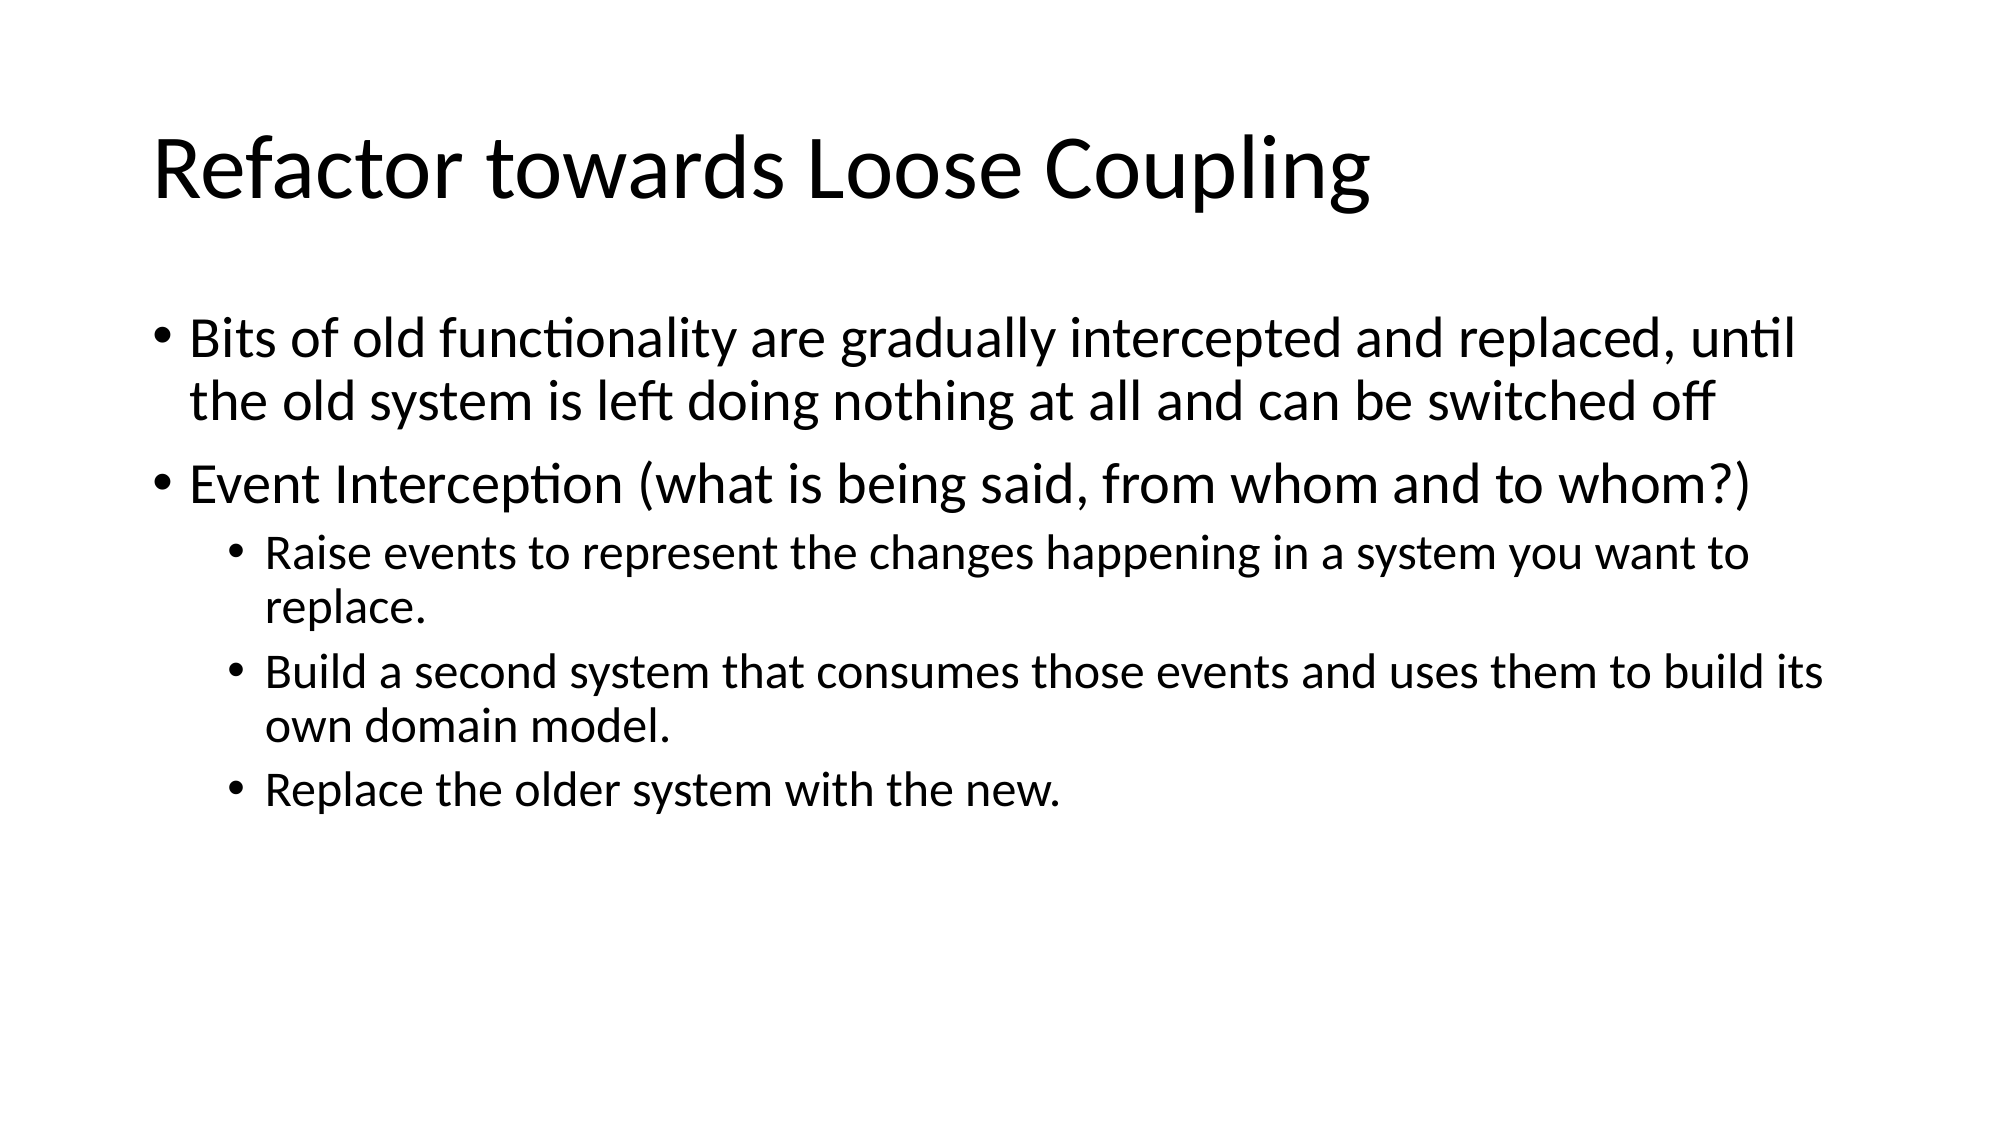

# Refactor towards Loose Coupling
Bits of old functionality are gradually intercepted and replaced, until the old system is left doing nothing at all and can be switched off
Event Interception (what is being said, from whom and to whom?)
Raise events to represent the changes happening in a system you want to replace.
Build a second system that consumes those events and uses them to build its own domain model.
Replace the older system with the new.